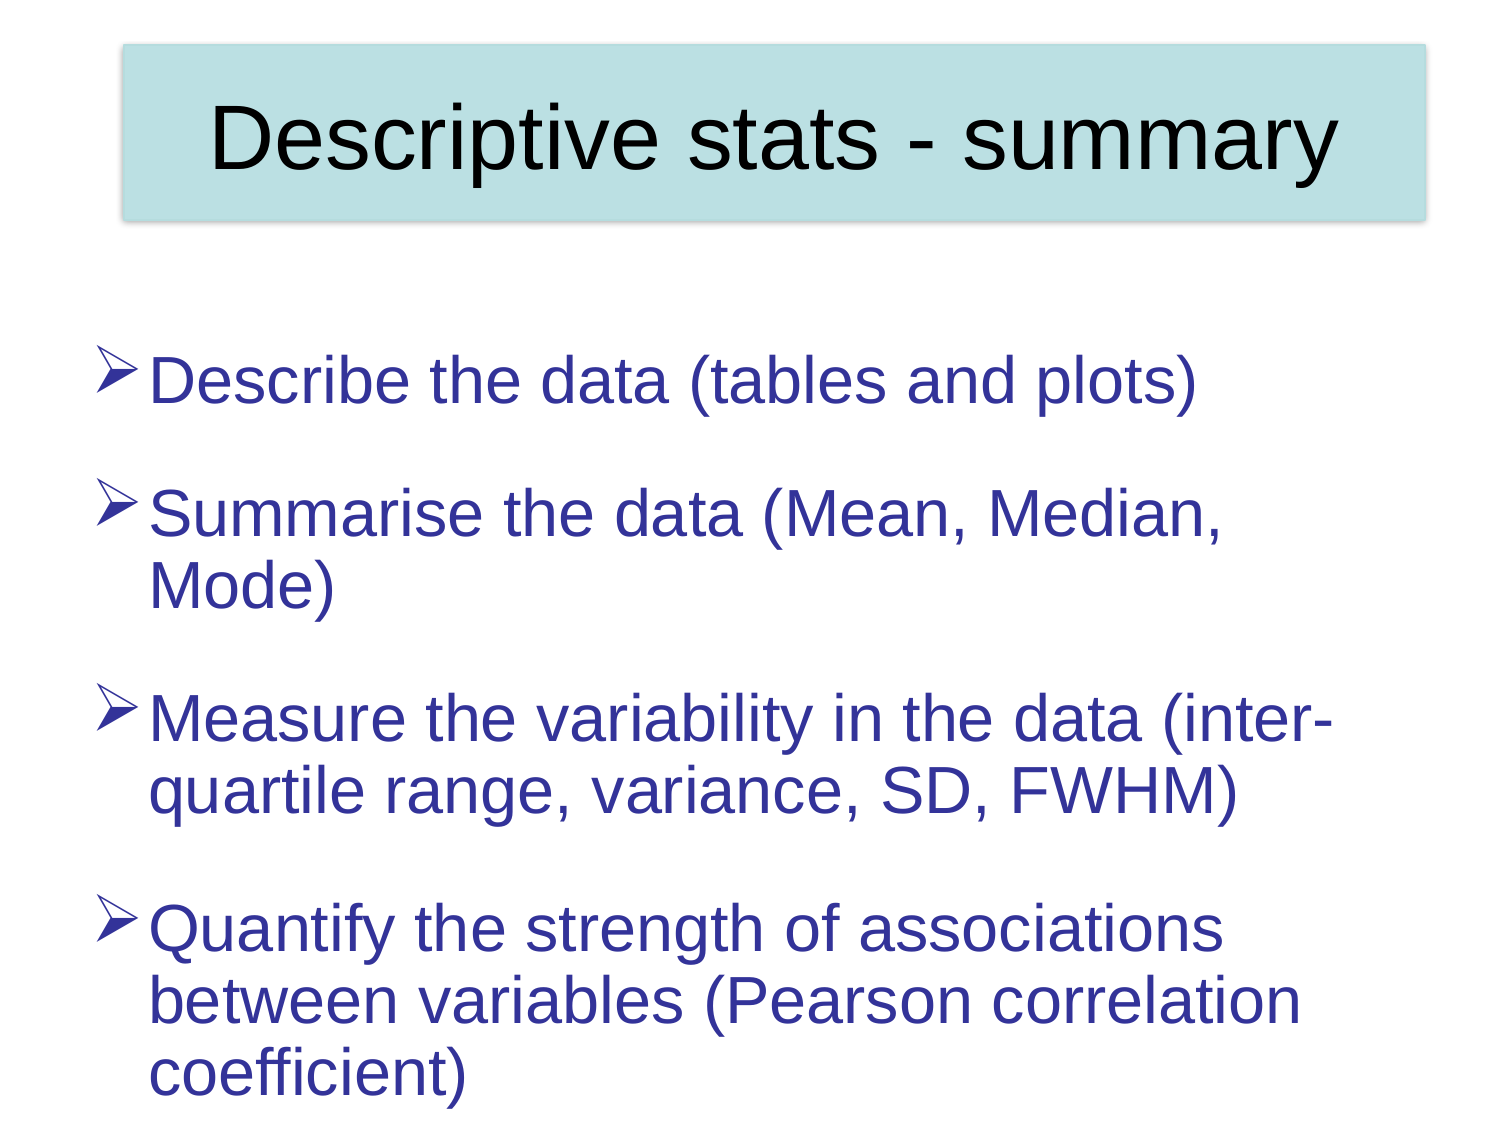

# Descriptive stats - summary
Describe the data (tables and plots)

Summarise the data (Mean, Median, Mode)

Measure the variability in the data (inter-quartile range, variance, SD, FWHM)

Quantify the strength of associations between variables (Pearson correlation coefficient)